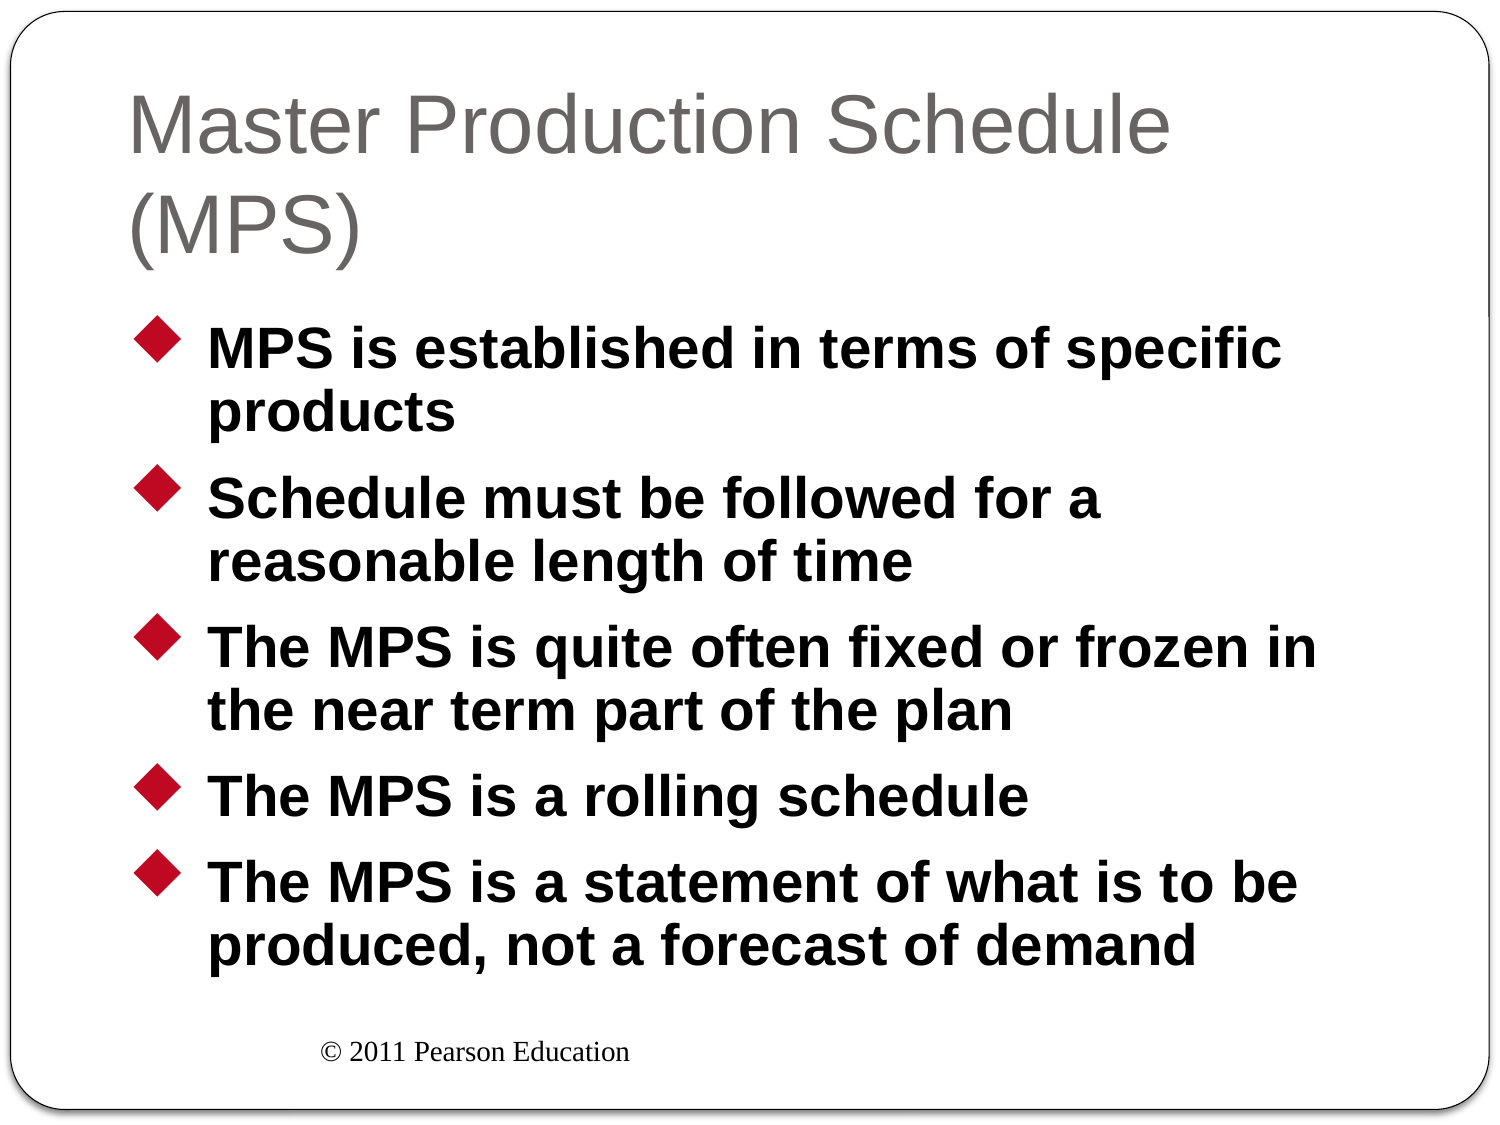

# Master Production Schedule (MPS)
MPS is established in terms of specific products
Schedule must be followed for a reasonable length of time
The MPS is quite often fixed or frozen in the near term part of the plan
The MPS is a rolling schedule
The MPS is a statement of what is to be produced, not a forecast of demand
© 2011 Pearson Education